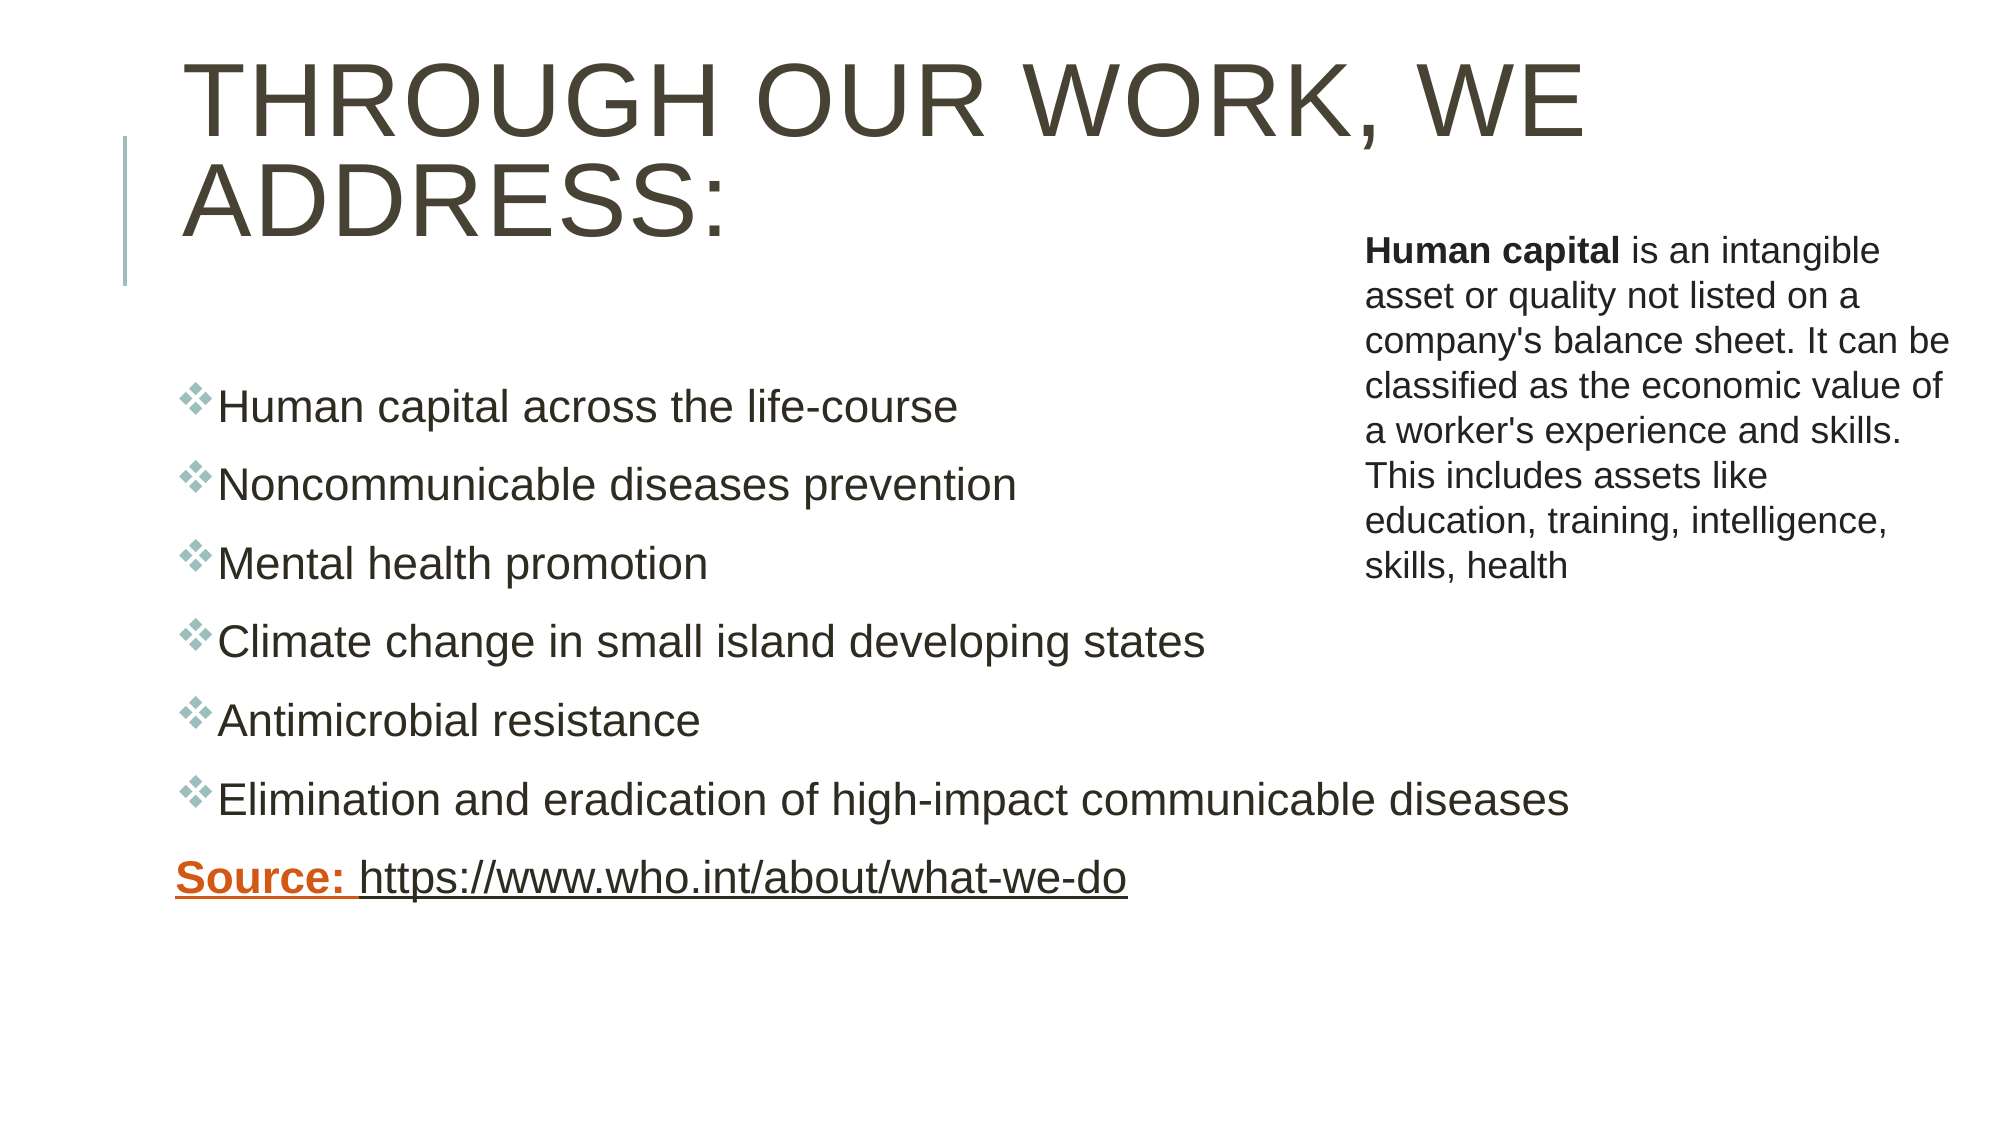

# Through our work, we address:
Human capital is an intangible asset or quality not listed on a company's balance sheet. It can be classified as the economic value of a worker's experience and skills. This includes assets like education, training, intelligence, skills, health
Human capital across the life-course
Noncommunicable diseases prevention
Mental health promotion
Climate change in small island developing states
Antimicrobial resistance
Elimination and eradication of high-impact communicable diseases
Source: https://www.who.int/about/what-we-do